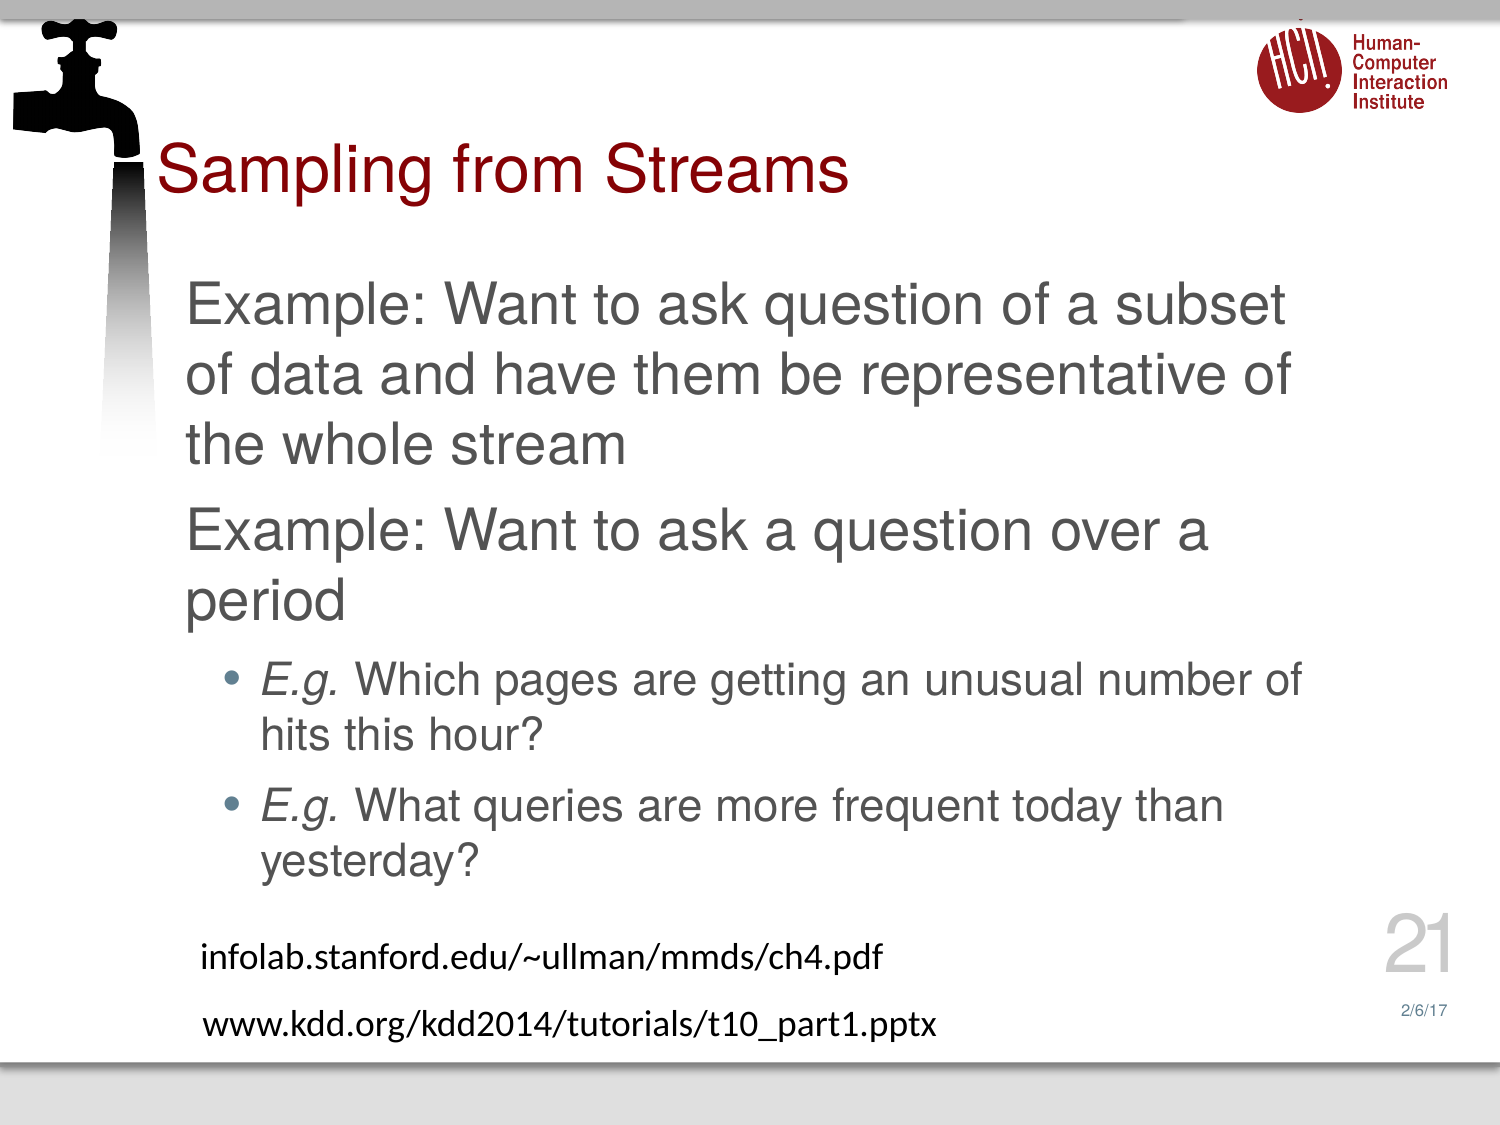

# Sampling from Streams
Example: Want to ask question of a subset of data and have them be representative of the whole stream
Example: Want to ask a question over a period
E.g. Which pages are getting an unusual number of hits this hour?
E.g. What queries are more frequent today than yesterday?

infolab.stanford.edu/~ullman/mmds/ch4.pdf
21
2/6/17
www.kdd.org/kdd2014/tutorials/t10_part1.pptx